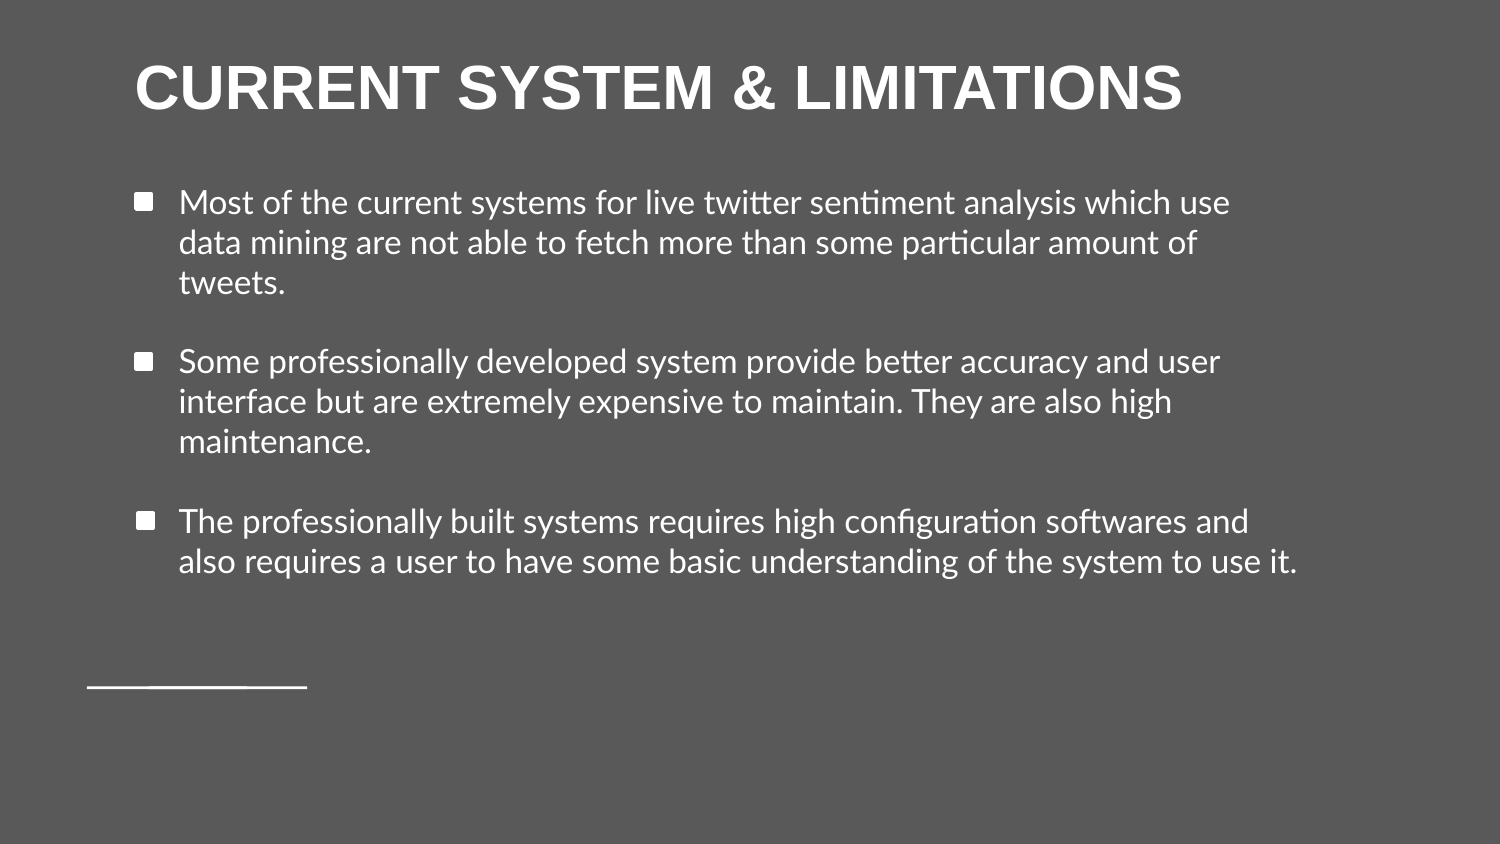

# CURRENT SYSTEM & LIMITATIONS
Most of the current systems for live twitter sentiment analysis which use data mining are not able to fetch more than some particular amount of tweets.
Some professionally developed system provide better accuracy and user interface but are extremely expensive to maintain. They are also high maintenance.
The professionally built systems requires high configuration softwares and also requires a user to have some basic understanding of the system to use it.